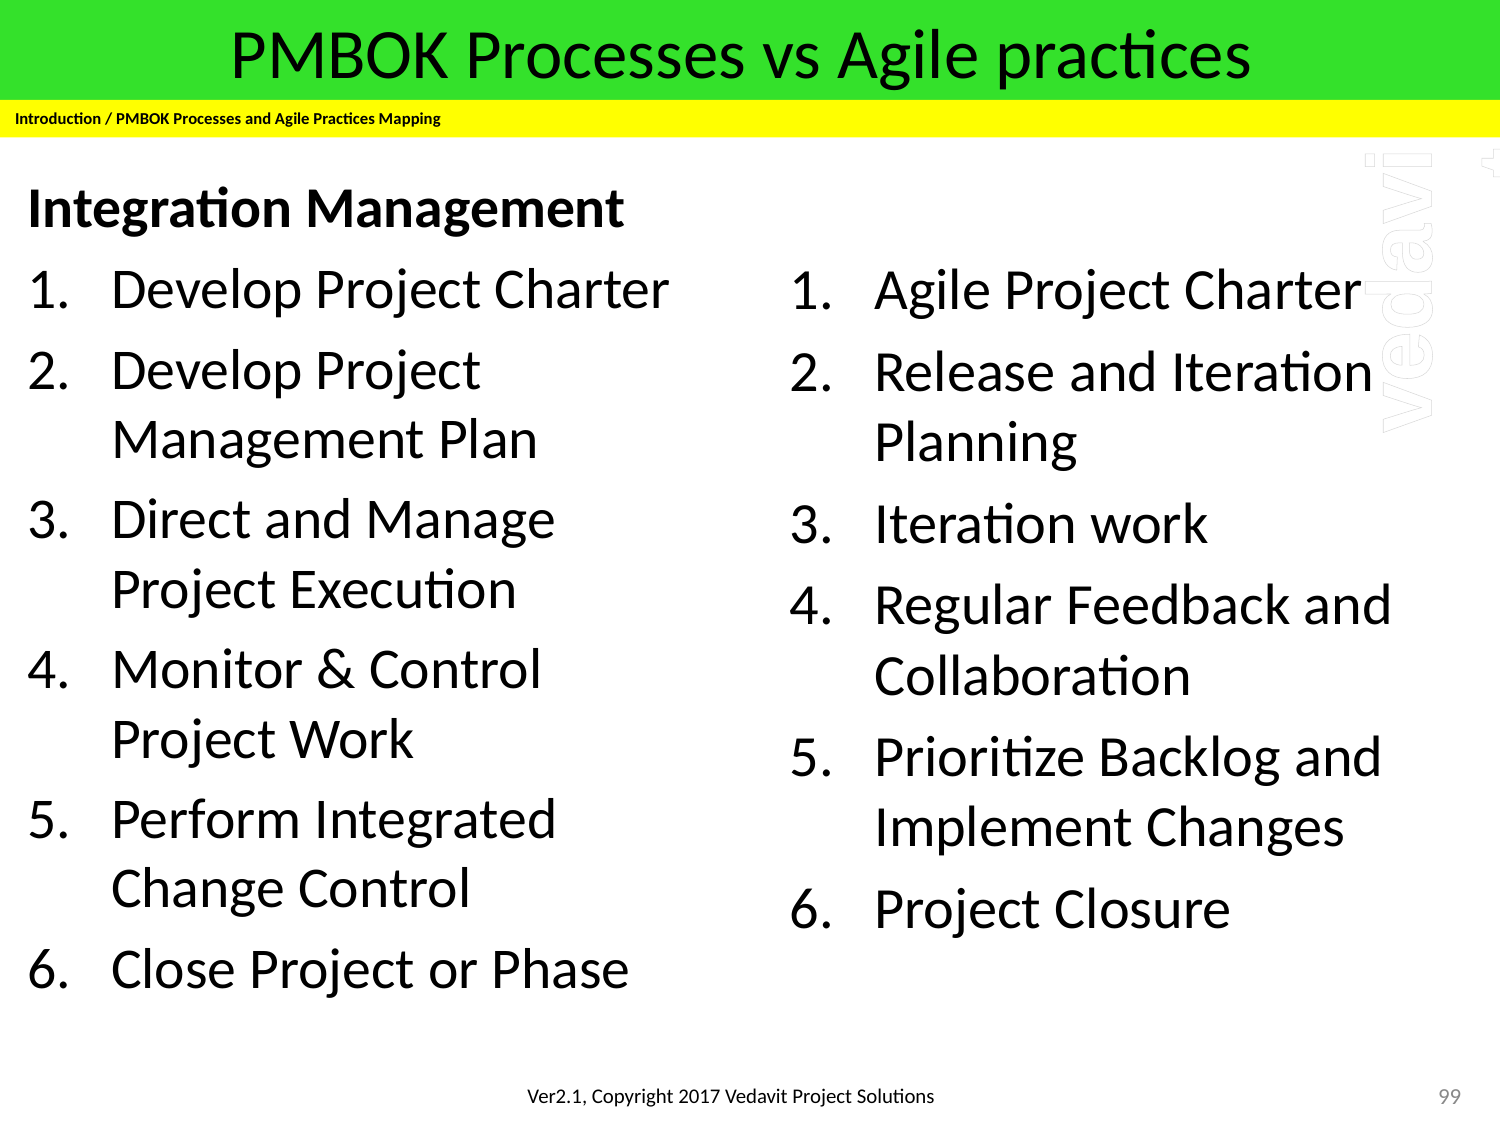

# PMBOK Processes vs Agile practices
Introduction / PMBOK Processes and Agile Practices Mapping

Integration Management
Develop Project Charter
Develop Project Management Plan
Direct and Manage Project Execution
Monitor & Control Project Work
Perform Integrated Change Control
Close Project or Phase

Agile Project Charter
Release and Iteration Planning
Iteration work
Regular Feedback and Collaboration
Prioritize Backlog and Implement Changes
Project Closure
99